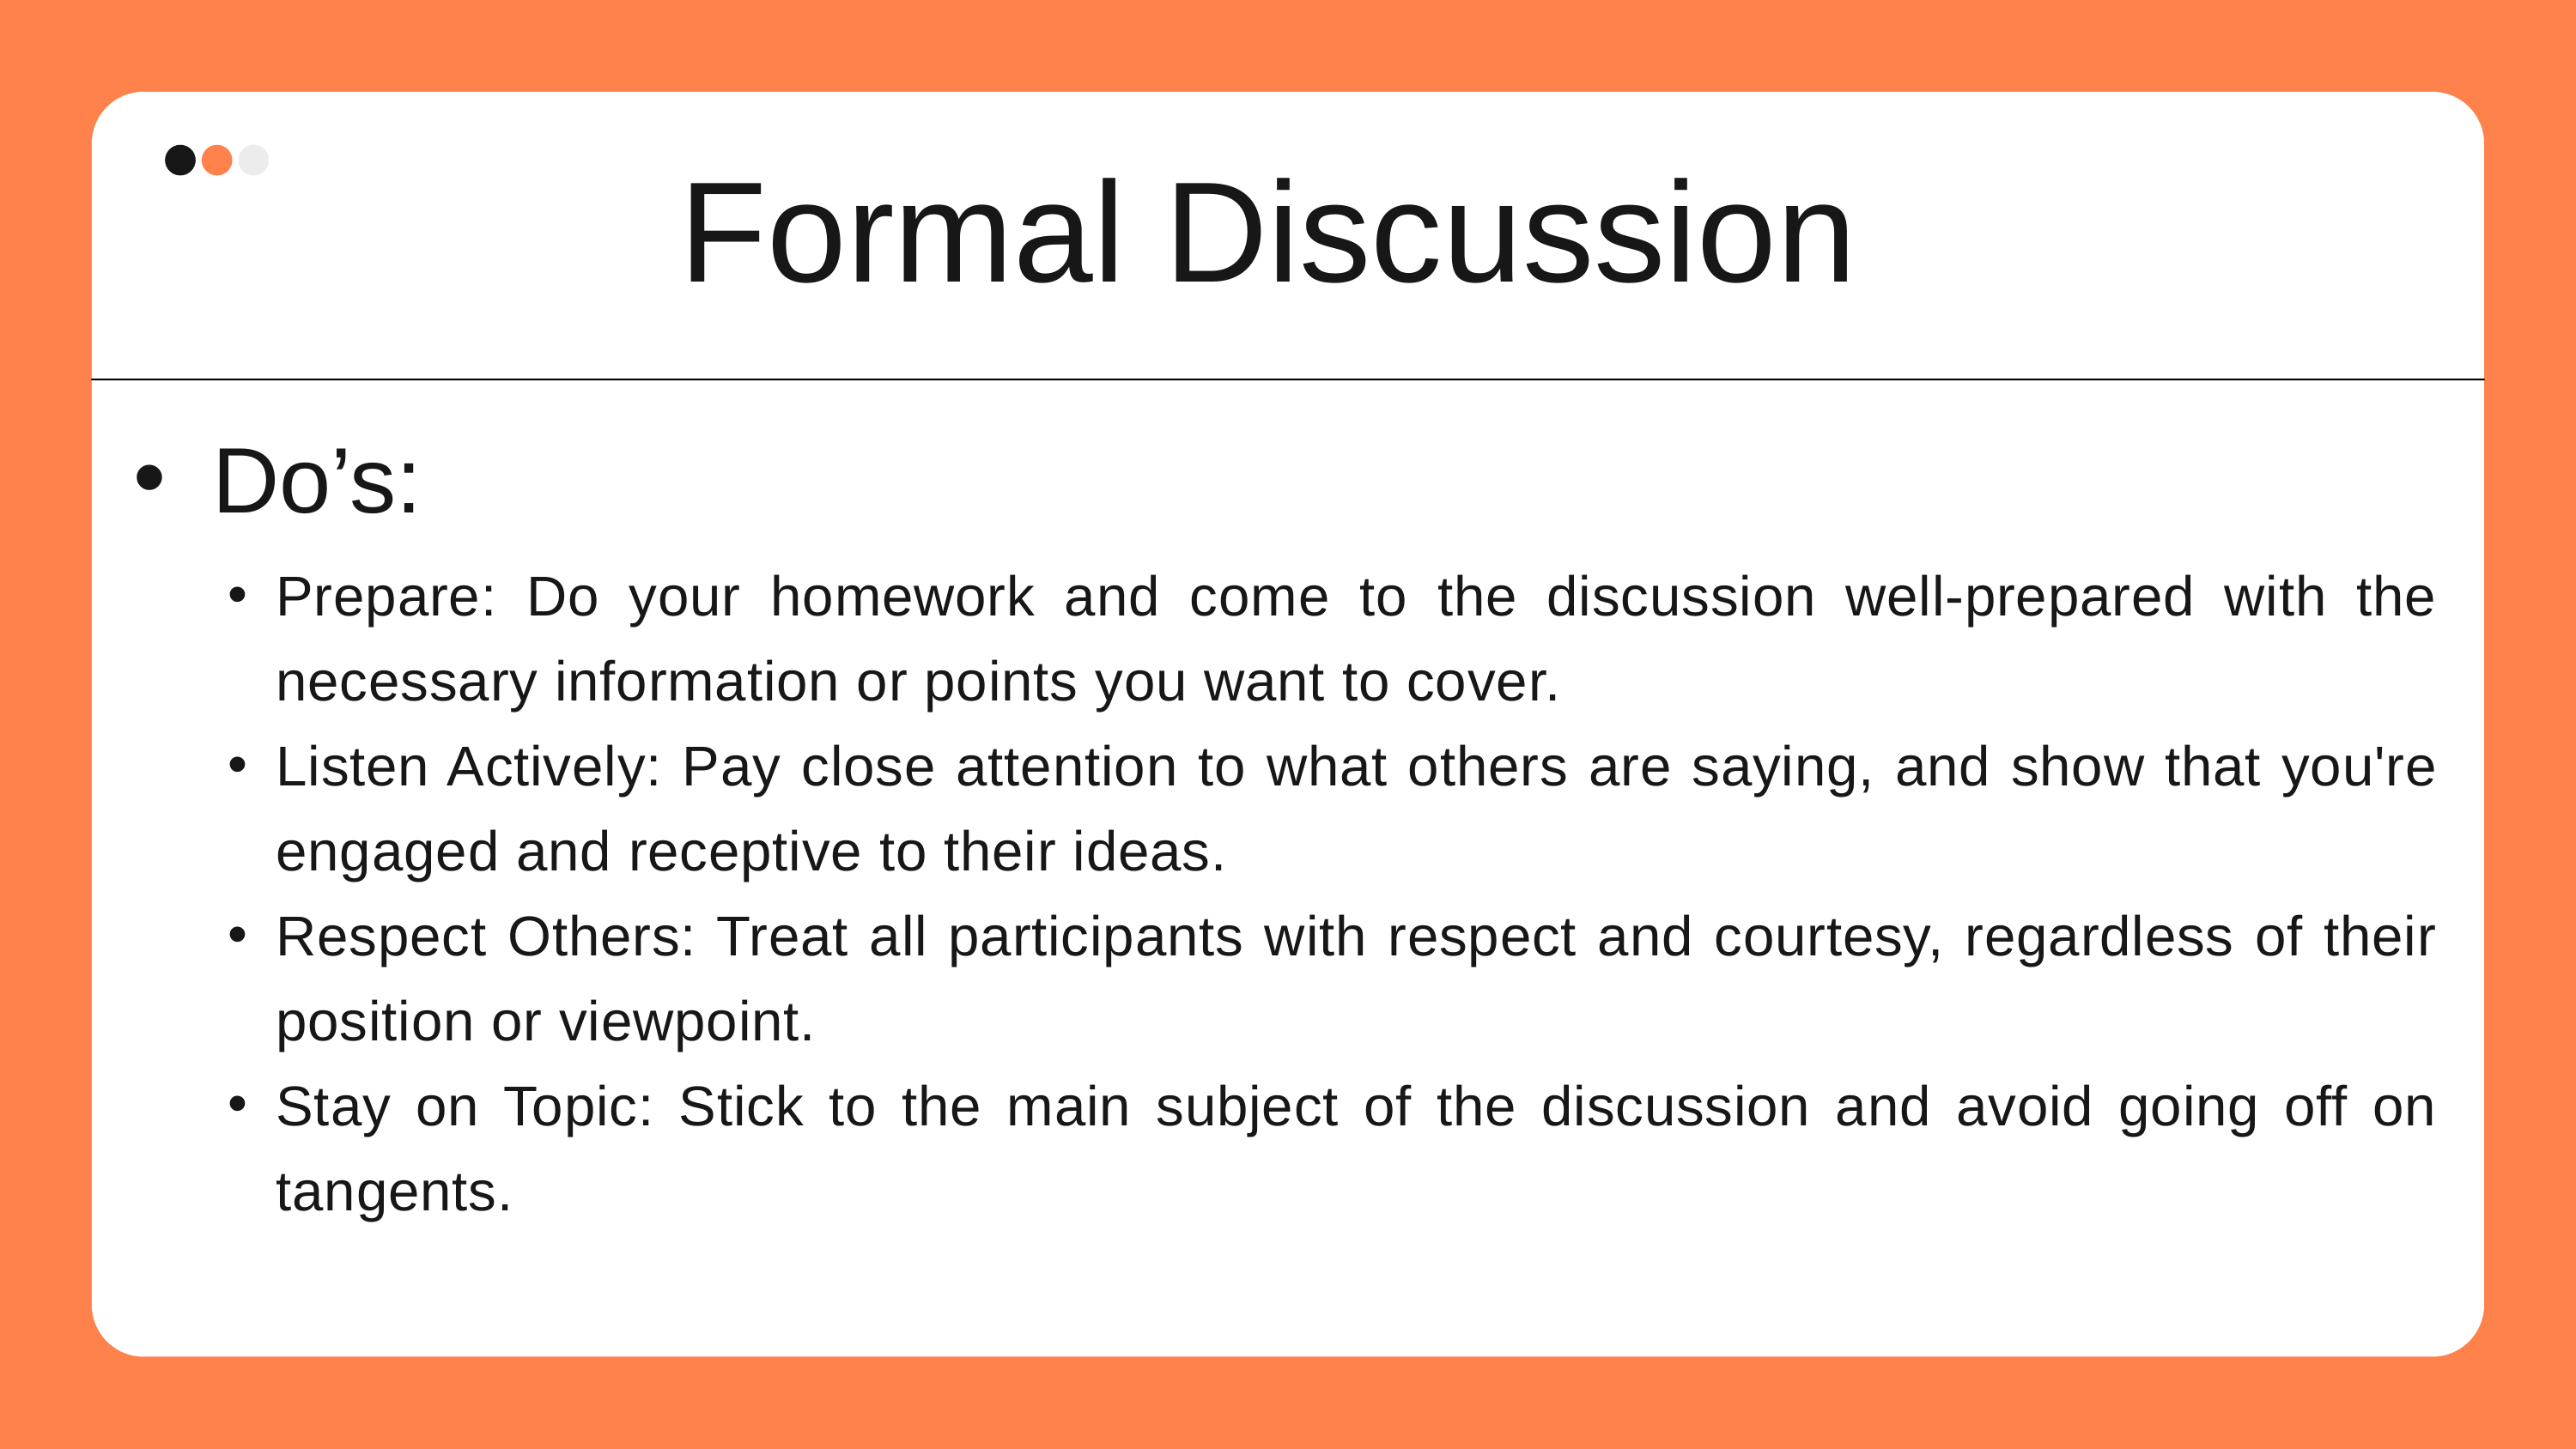

Formal Discussion

Do’s:

Prepare: Do your homework and come to the discussion well-prepared with the necessary information or points you want to cover.
Listen Actively: Pay close attention to what others are saying, and show that you're engaged and receptive to their ideas.
Respect Others: Treat all participants with respect and courtesy, regardless of their position or viewpoint.
Stay on Topic: Stick to the main subject of the discussion and avoid going off on tangents.